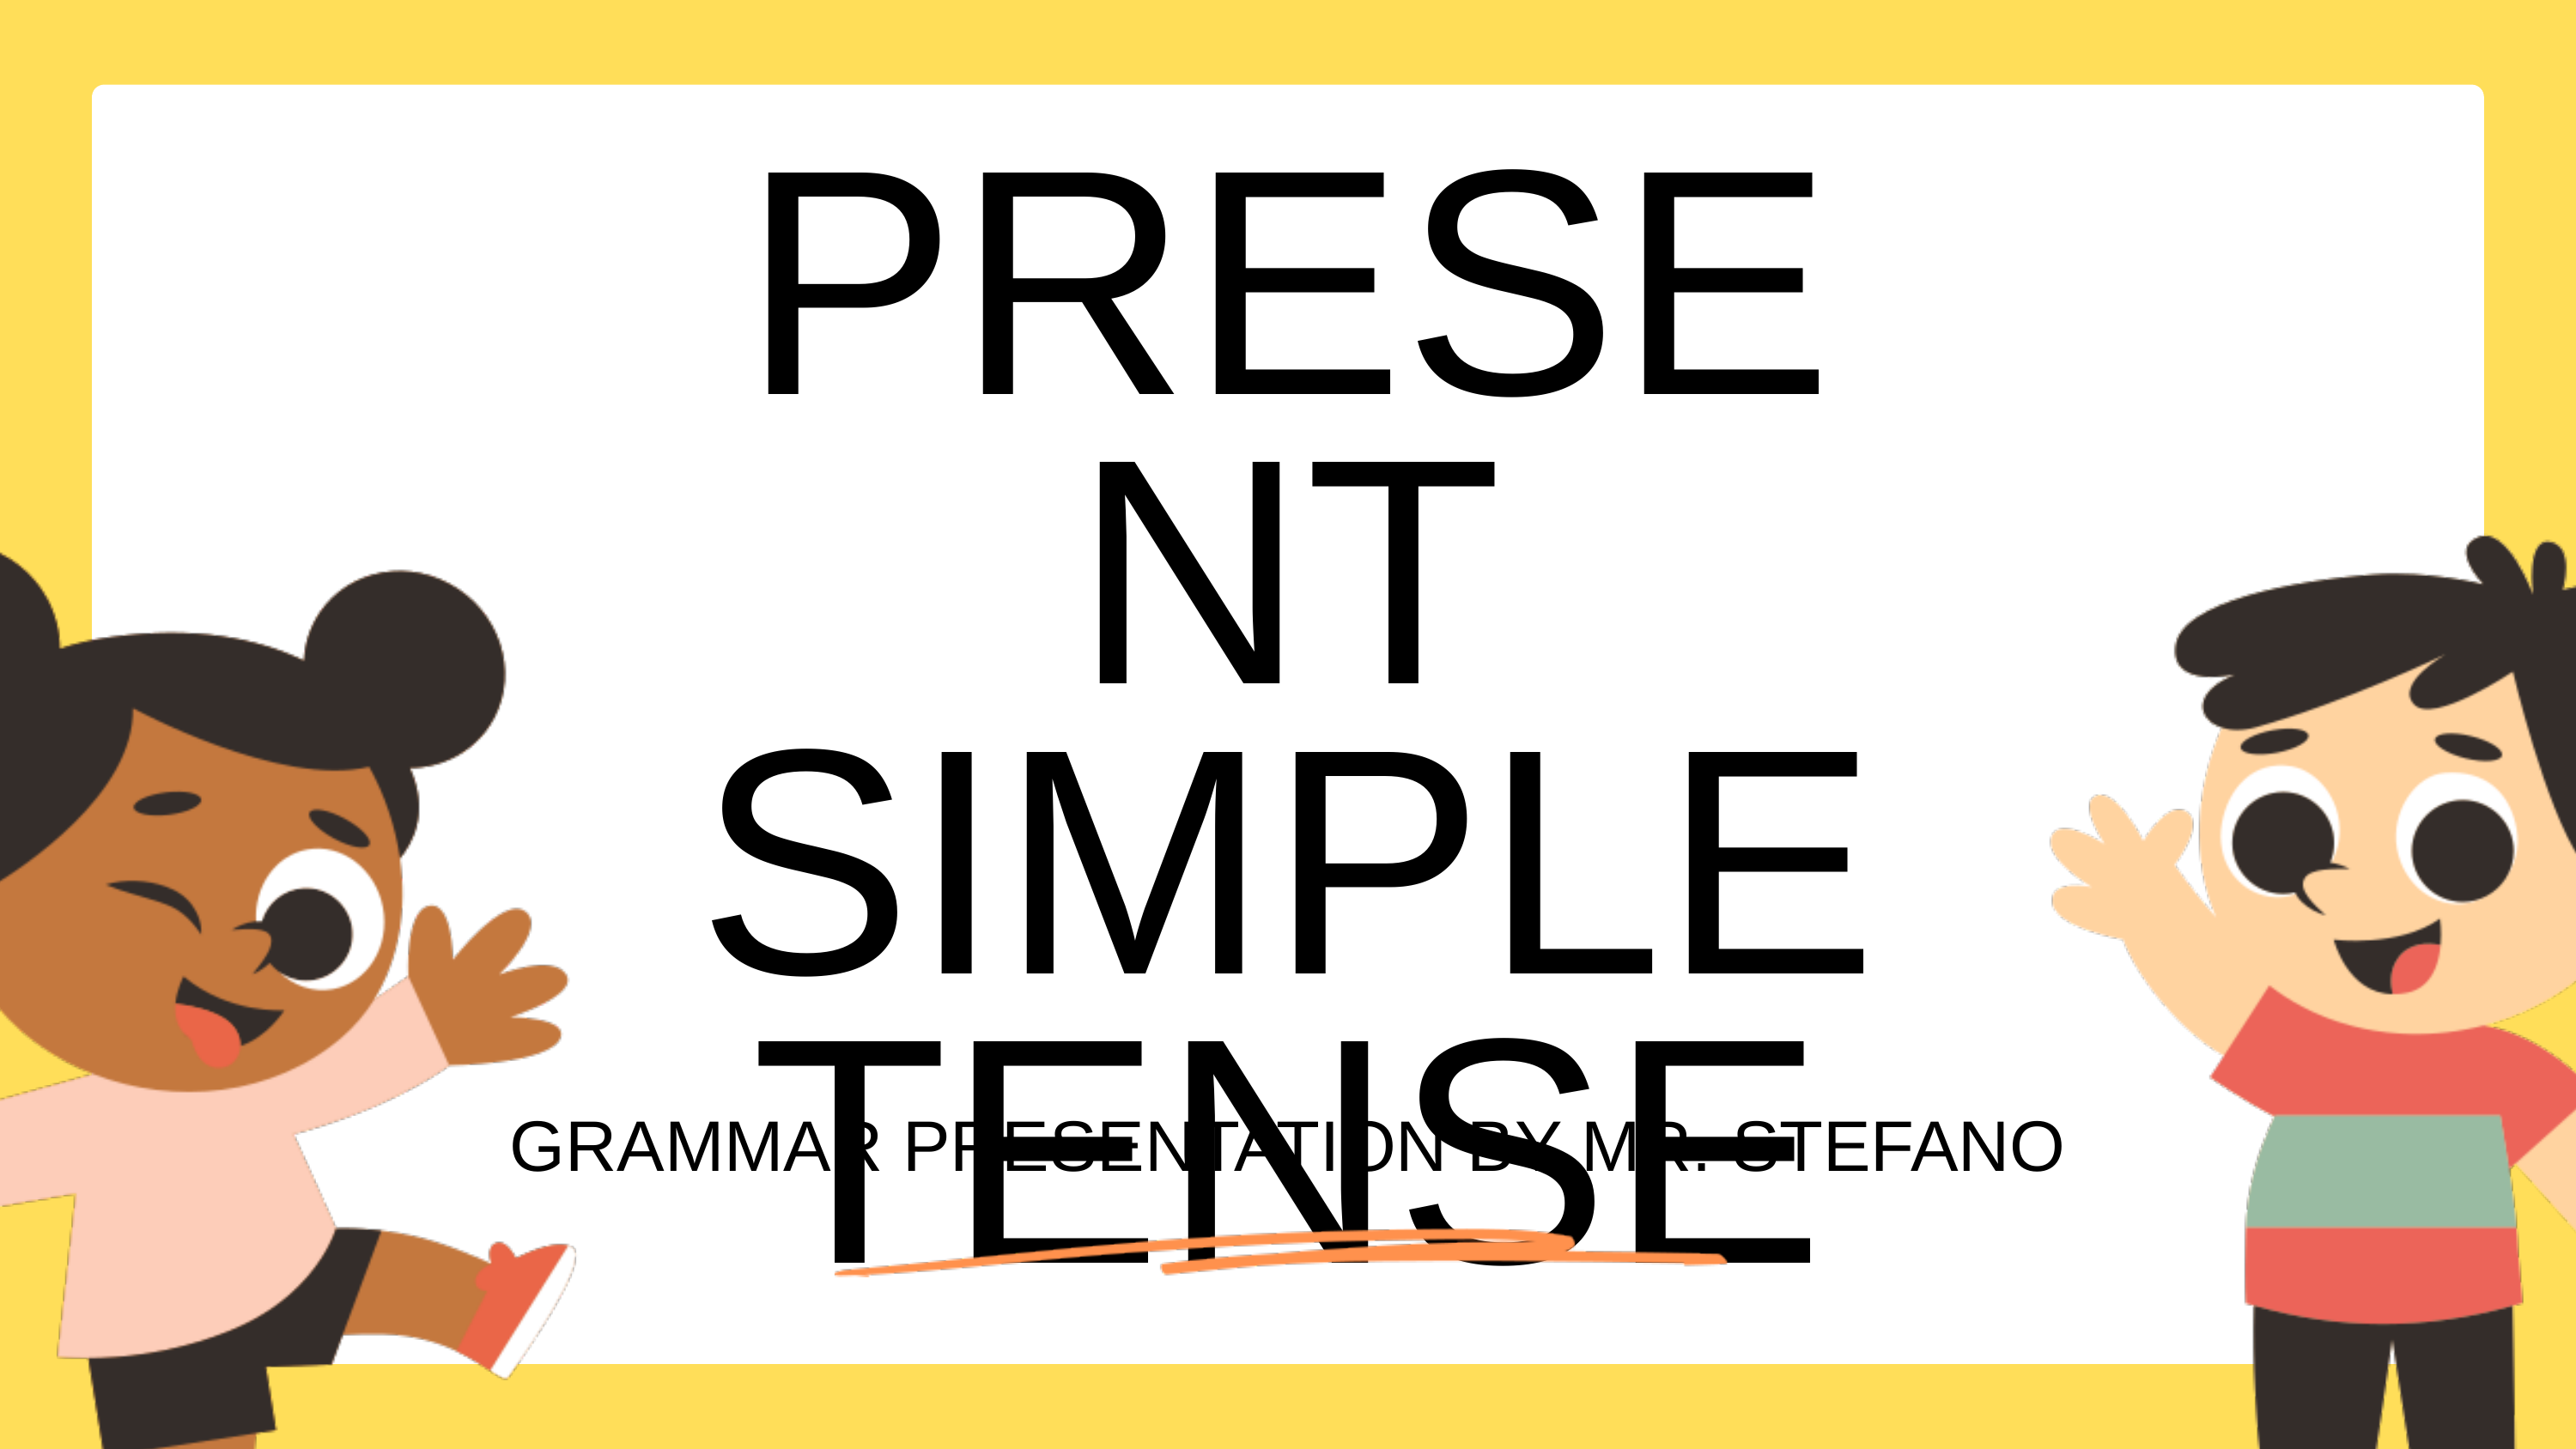

PRESENT
SIMPLE
TENSE

GRAMMAR PRESENTATION BY MR. STEFANO